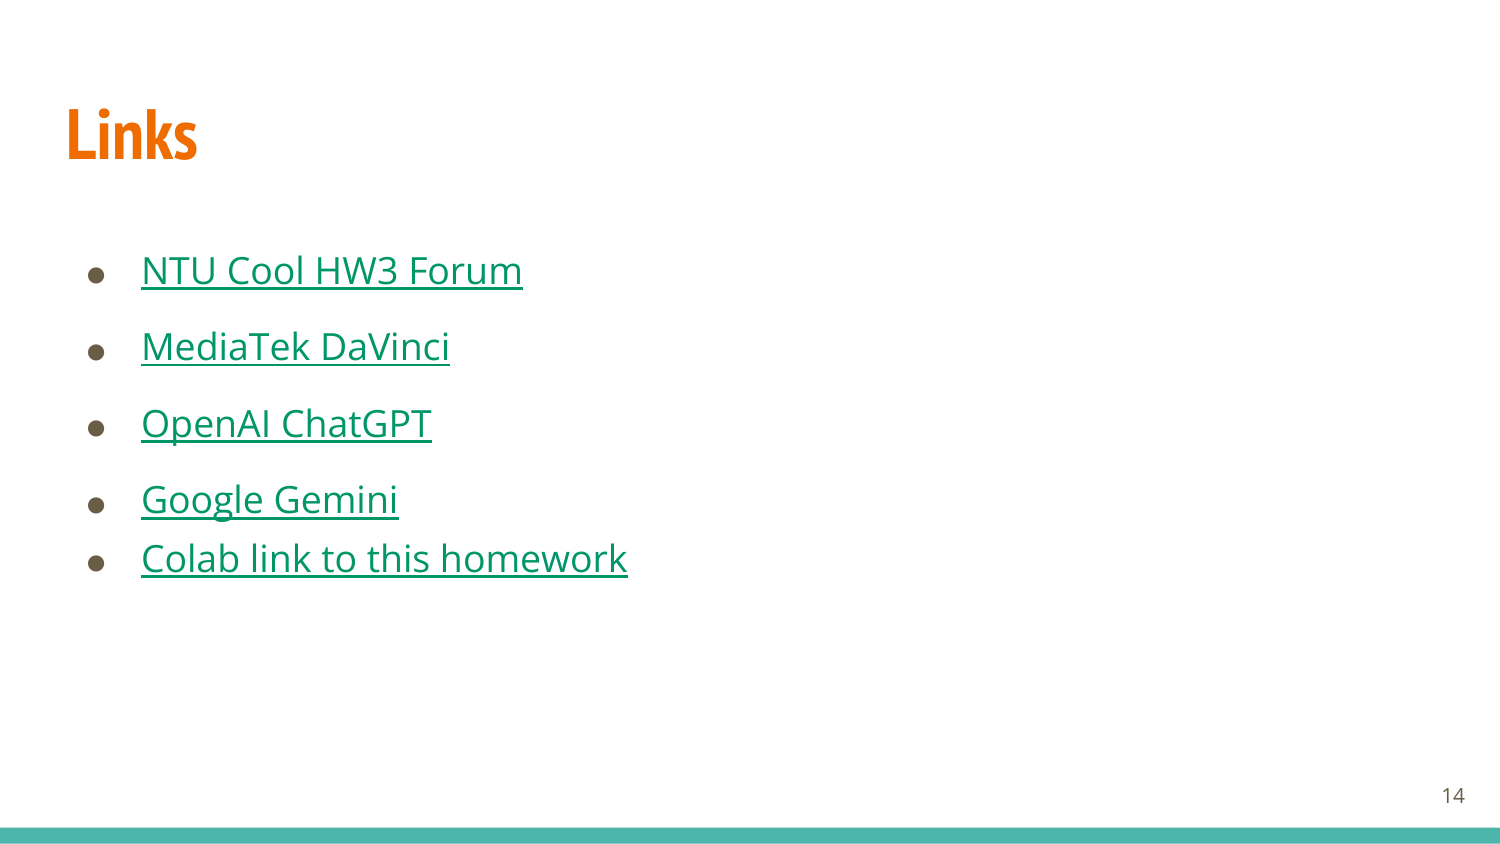

# Links

NTU Cool HW3 Forum
MediaTek DaVinci
OpenAI ChatGPT
Google Gemini
Colab link to this homework
14